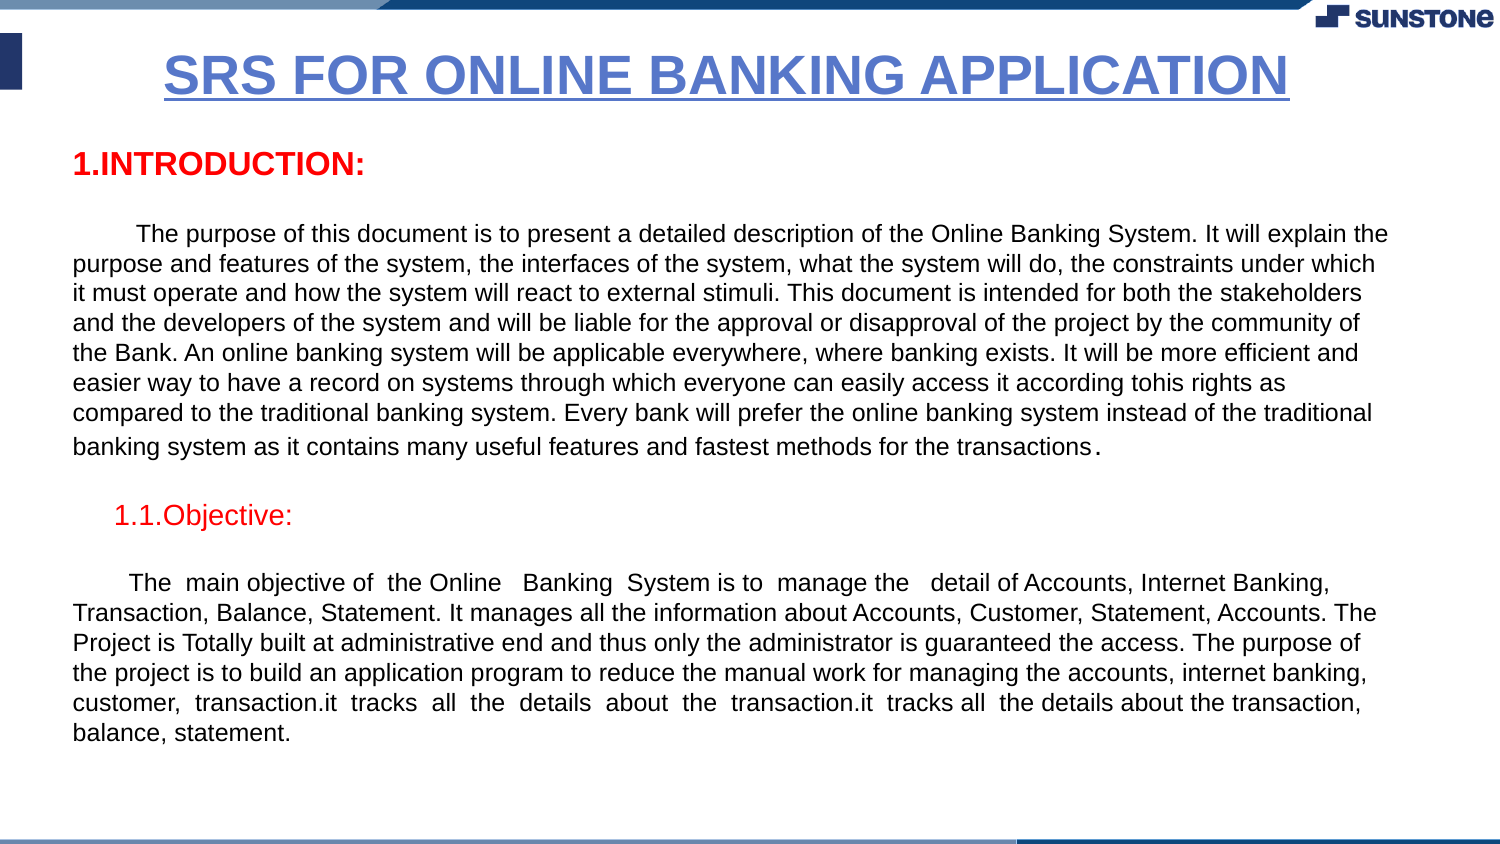

# SRS FOR ONLINE BANKING APPLICATION
1.INTRODUCTION:

         The purpose of this document is to present a detailed description of the Online Banking System. It will explain the purpose and features of the system, the interfaces of the system, what the system will do, the constraints under which it must operate and how the system will react to external stimuli. This document is intended for both the stakeholders and the developers of the system and will be liable for the approval or disapproval of the project by the community of the Bank. An online banking system will be applicable everywhere, where banking exists. It will be more efficient and easier way to have a record on systems through which everyone can easily access it according tohis rights as compared to the traditional banking system. Every bank will prefer the online banking system instead of the traditional banking system as it contains many useful features and fastest methods for the transactions.

     1.1.Objective:

        The  main objective of  the Online   Banking  System is to  manage the   detail of Accounts, Internet Banking, Transaction, Balance, Statement. It manages all the information about Accounts, Customer, Statement, Accounts. The Project is Totally built at administrative end and thus only the administrator is guaranteed the access. The purpose of the project is to build an application program to reduce the manual work for managing the accounts, internet banking, customer,  transaction.it  tracks  all  the  details  about  the  transaction.it  tracks all  the details about the transaction, balance, statement.